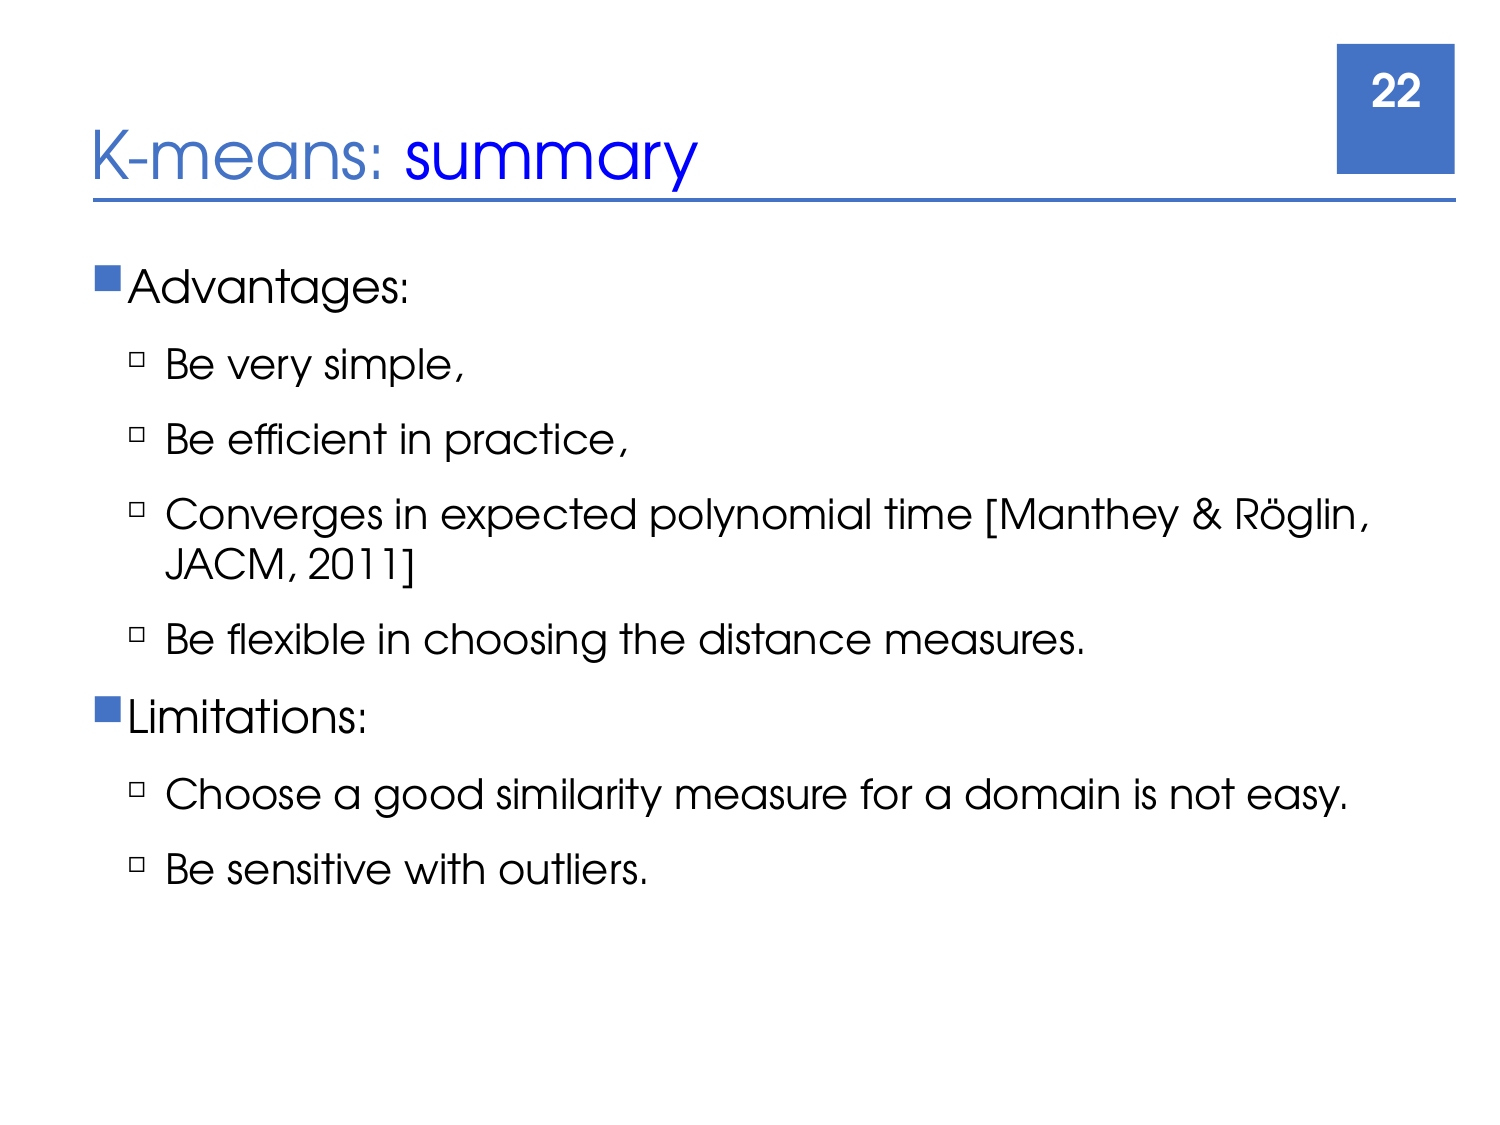

22
# K-means: summary

Advantages:
Be very simple,
Be efficient in practice,
Converges in expected polynomial time [Manthey & Röglin, JACM, 2011]
Be flexible in choosing the distance measures.
Limitations:
Choose a good similarity measure for a domain is not easy.
Be sensitive with outliers.